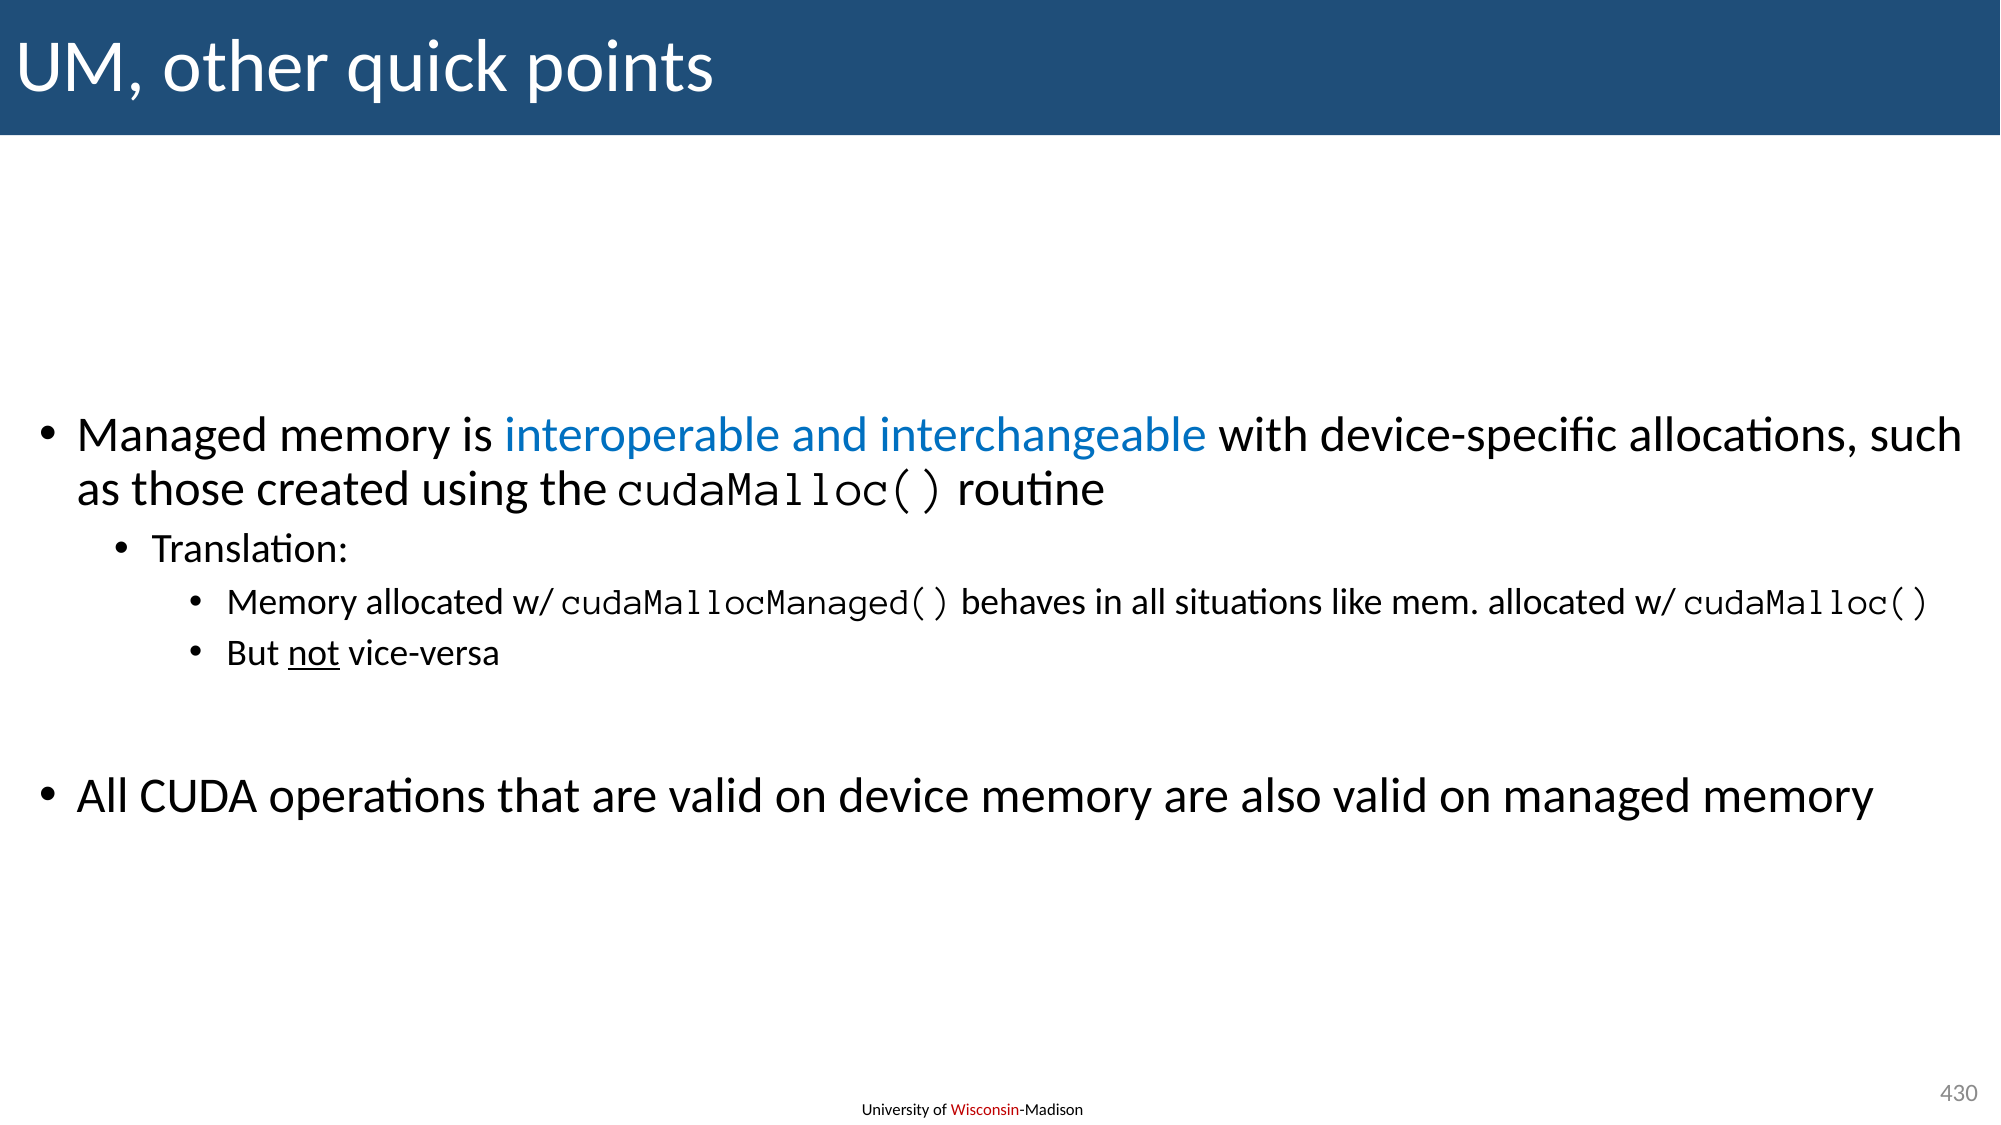

# UM, other quick points

Managed memory is interoperable and interchangeable with device-specific allocations, such as those created using the cudaMalloc() routine
Translation:
Memory allocated w/ cudaMallocManaged() behaves in all situations like mem. allocated w/ cudaMalloc()
But not vice-versa

All CUDA operations that are valid on device memory are also valid on managed memory
430